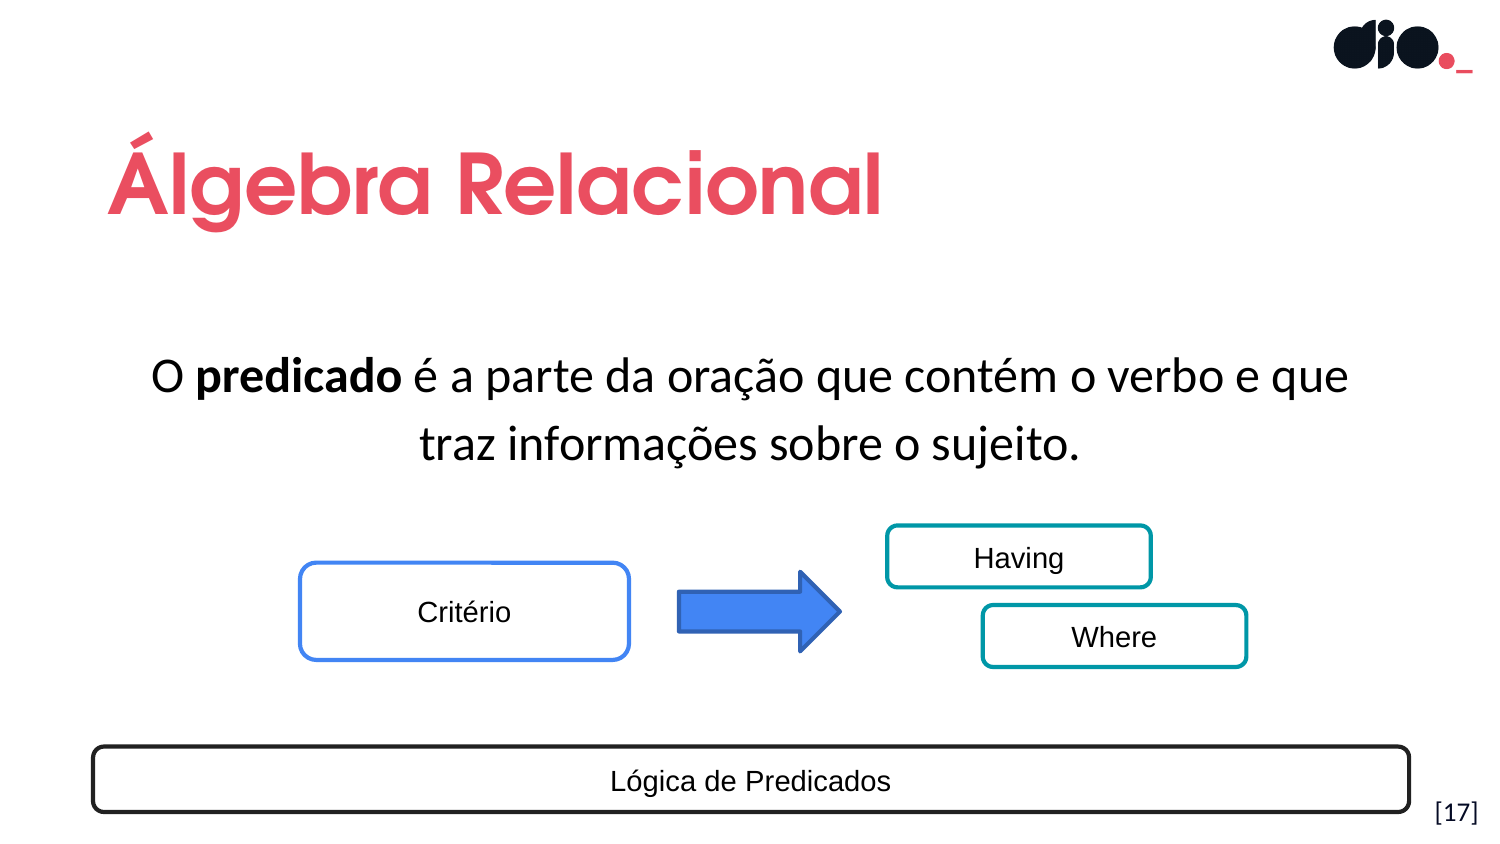

Álgebra Relacional

O predicado é a parte da oração que contém o verbo e que traz informações sobre o sujeito.

Having
Critério

Where
Lógica de Predicados
[17]